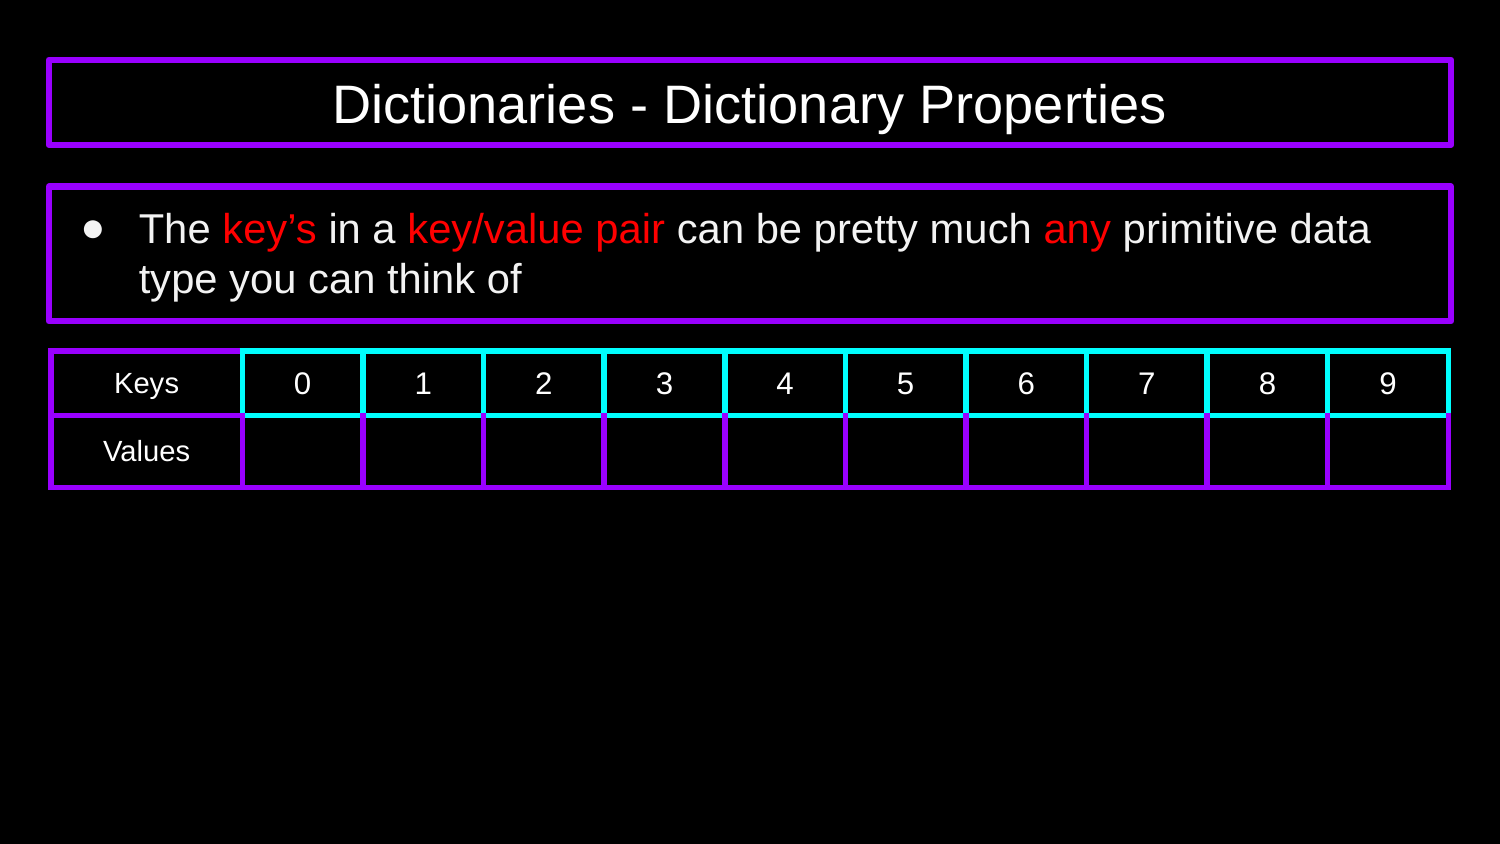

# Dictionaries - Dictionary Properties
The key’s in a key/value pair can be pretty much any primitive data type you can think of
| Keys | 0 | 1 | 2 | 3 | 4 | 5 | 6 | 7 | 8 | 9 |
| --- | --- | --- | --- | --- | --- | --- | --- | --- | --- | --- |
| Values |  |  |  |  |  |  |  |  |  |  |